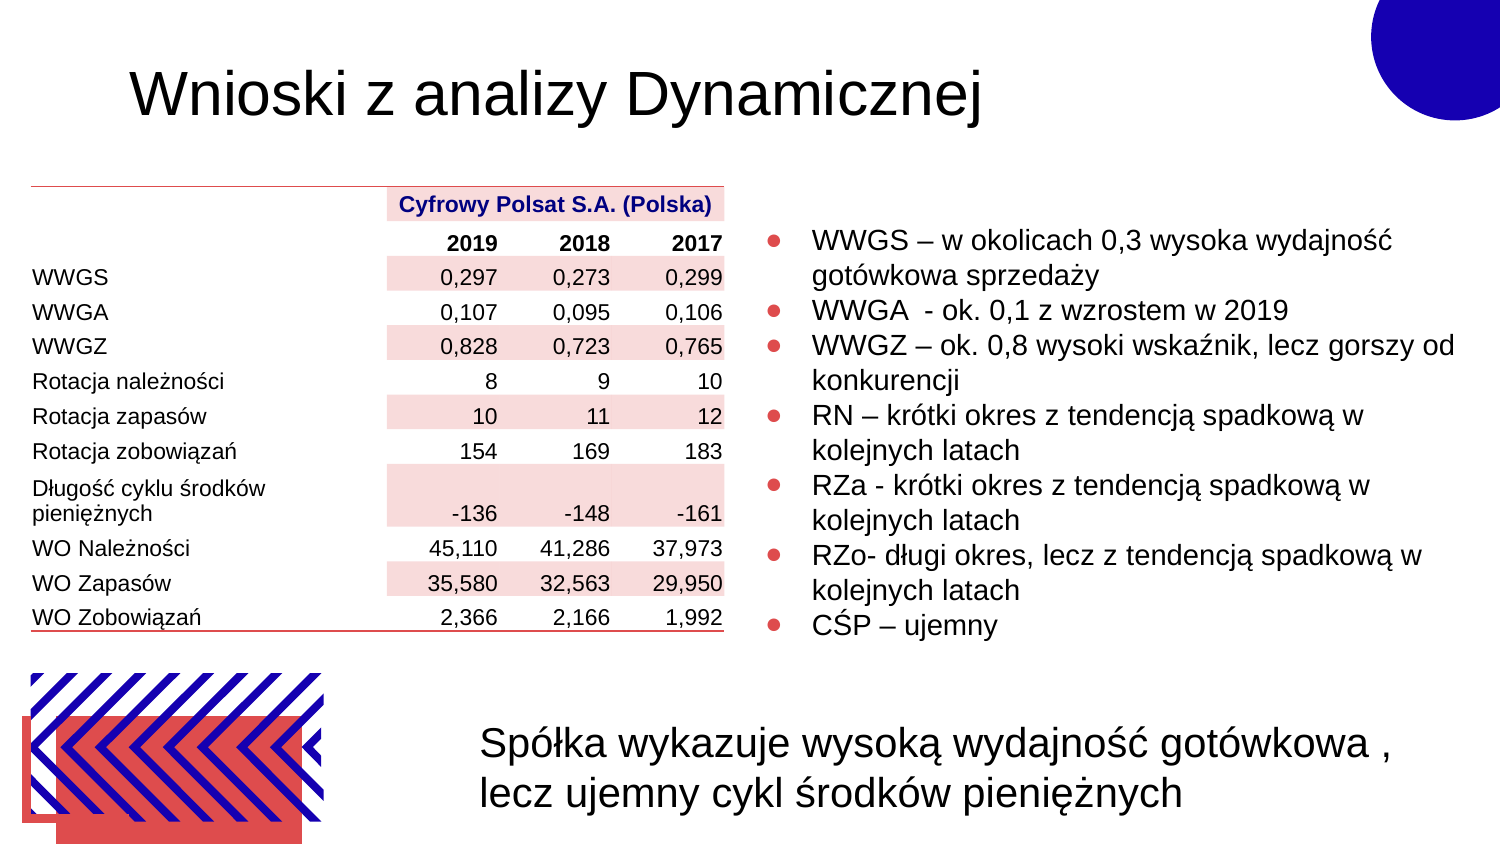

# Wnioski z analizy Dynamicznej
|  | Cyfrowy Polsat S.A. (Polska) |  |  |
| --- | --- | --- | --- |
|  | 2019 | 2018 | 2017 |
| WWGS | 0,297 | 0,273 | 0,299 |
| WWGA | 0,107 | 0,095 | 0,106 |
| WWGZ | 0,828 | 0,723 | 0,765 |
| Rotacja należności | 8 | 9 | 10 |
| Rotacja zapasów | 10 | 11 | 12 |
| Rotacja zobowiązań | 154 | 169 | 183 |
| Długość cyklu środków pieniężnych | -136 | -148 | -161 |
| WO Należności | 45,110 | 41,286 | 37,973 |
| WO Zapasów | 35,580 | 32,563 | 29,950 |
| WO Zobowiązań | 2,366 | 2,166 | 1,992 |
WWGS – w okolicach 0,3 wysoka wydajność gotówkowa sprzedaży
WWGA  - ok. 0,1 z wzrostem w 2019
WWGZ – ok. 0,8 wysoki wskaźnik, lecz gorszy od konkurencji
RN – krótki okres z tendencją spadkową w kolejnych latach
RZa - krótki okres z tendencją spadkową w kolejnych latach
RZo- długi okres, lecz z tendencją spadkową w kolejnych latach
CŚP – ujemny

Spółka wykazuje wysoką wydajność gotówkowa , lecz ujemny cykl środków pieniężnych